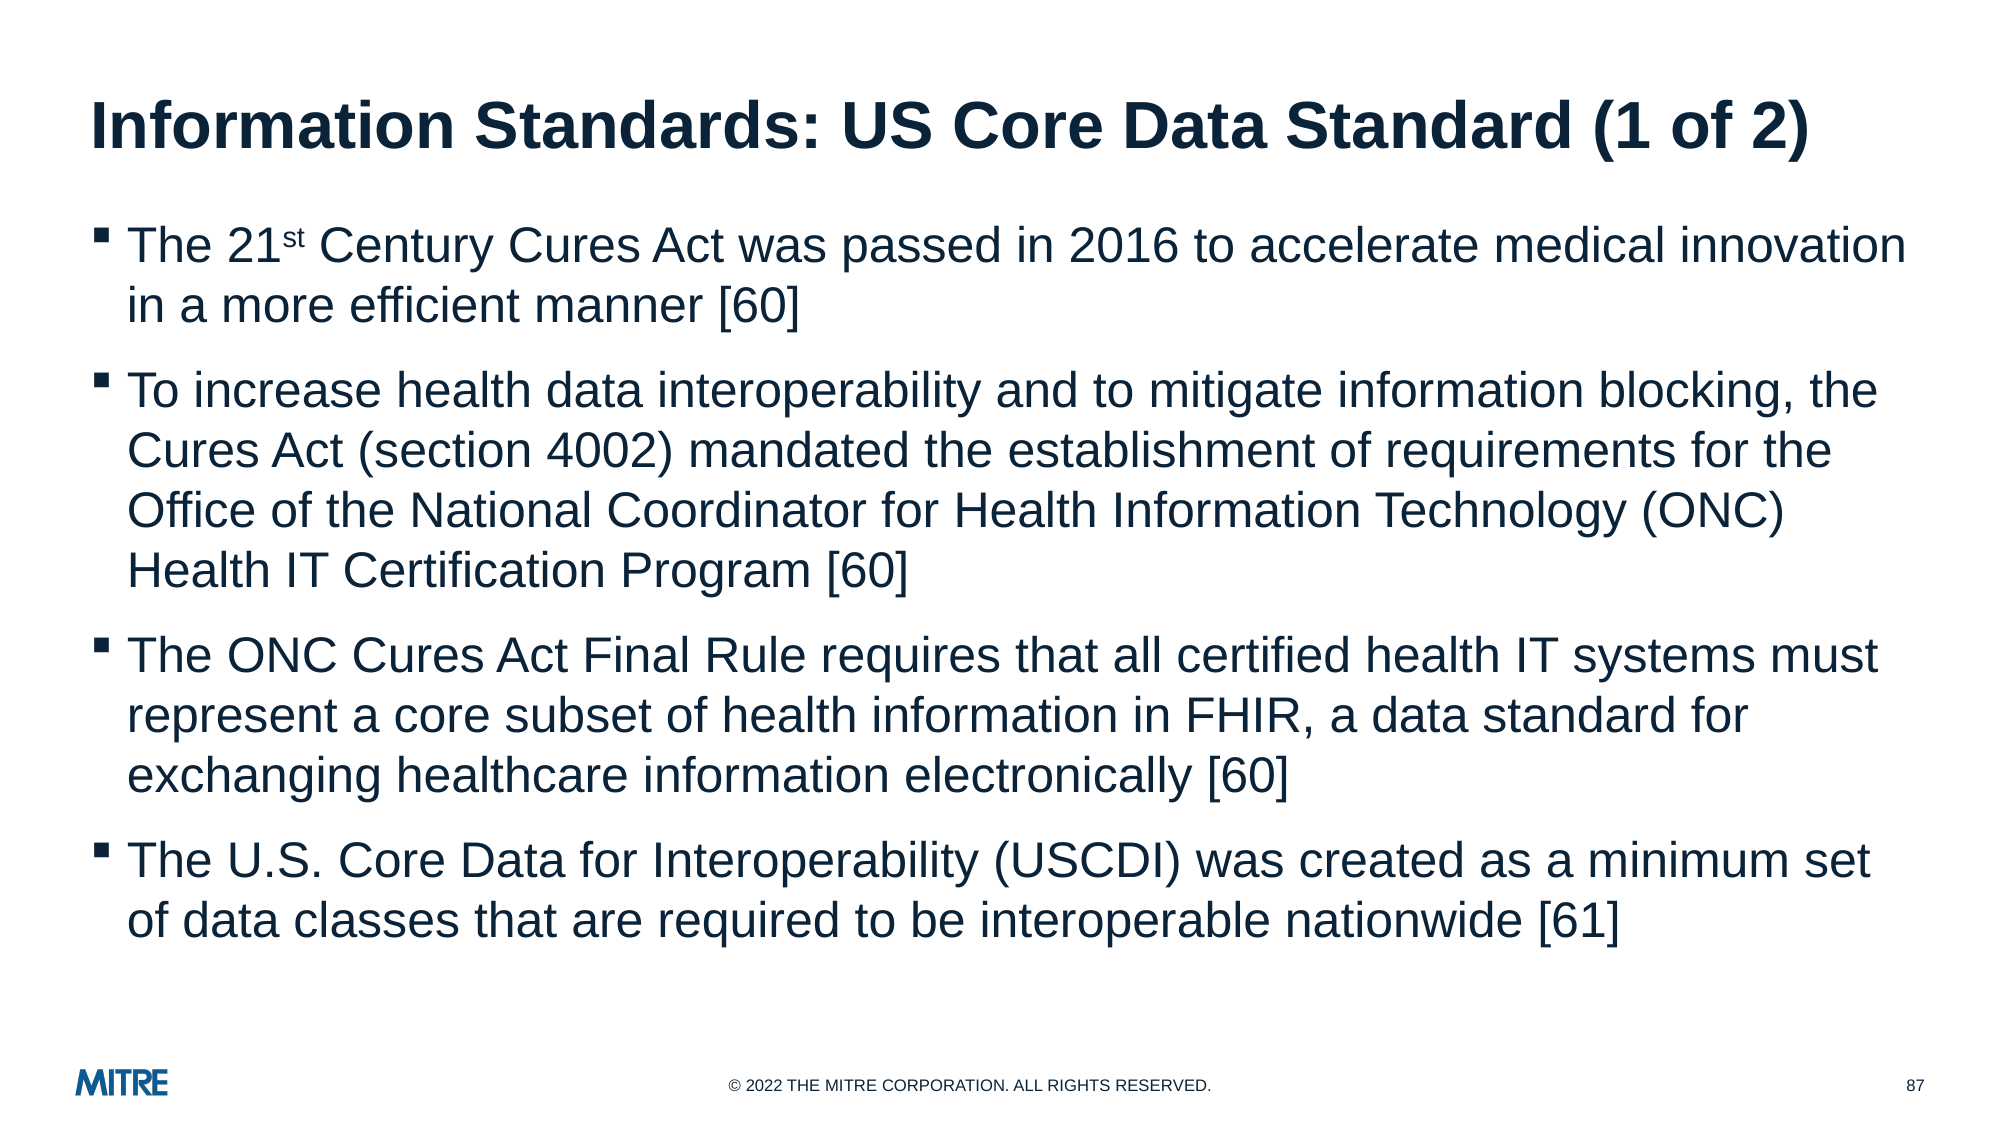

# Information Standards: US Core Data Standard (1 of 2)
The 21st Century Cures Act was passed in 2016 to accelerate medical innovation in a more efficient manner [60]
To increase health data interoperability and to mitigate information blocking, the Cures Act (section 4002) mandated the establishment of requirements for the Office of the National Coordinator for Health Information Technology (ONC) Health IT Certification Program [60]
The ONC Cures Act Final Rule requires that all certified health IT systems must represent a core subset of health information in FHIR, a data standard for exchanging healthcare information electronically [60]
The U.S. Core Data for Interoperability (USCDI) was created as a minimum set of data classes that are required to be interoperable nationwide [61]
87